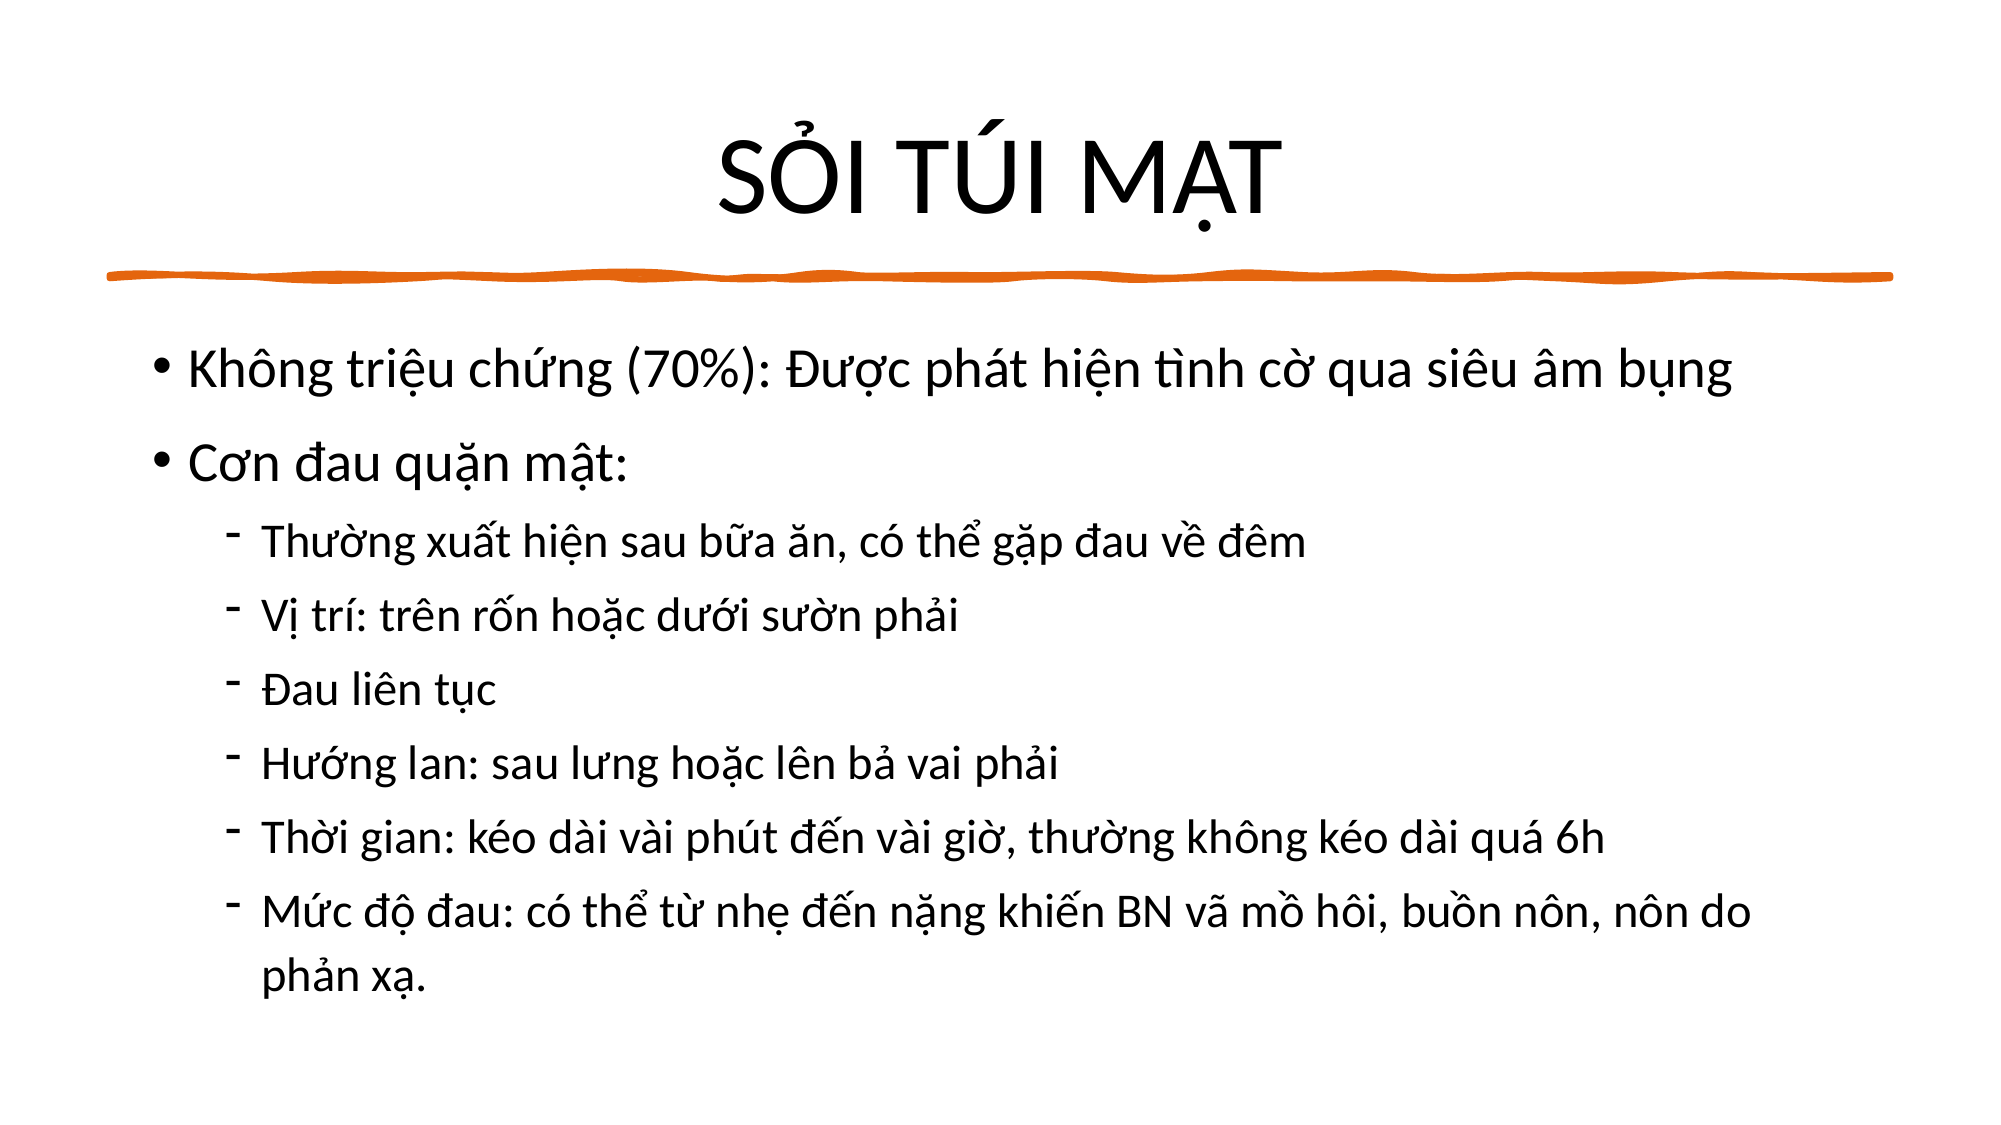

# SỎI TÚI MẬT

Không triệu chứng (70%): Được phát hiện tình cờ qua siêu âm bụng
Cơn đau quặn mật:
Thường xuất hiện sau bữa ăn, có thể gặp đau về đêm
Vị trí: trên rốn hoặc dưới sườn phải
Đau liên tục
Hướng lan: sau lưng hoặc lên bả vai phải
Thời gian: kéo dài vài phút đến vài giờ, thường không kéo dài quá 6h
Mức độ đau: có thể từ nhẹ đến nặng khiến BN vã mồ hôi, buồn nôn, nôn do phản xạ.